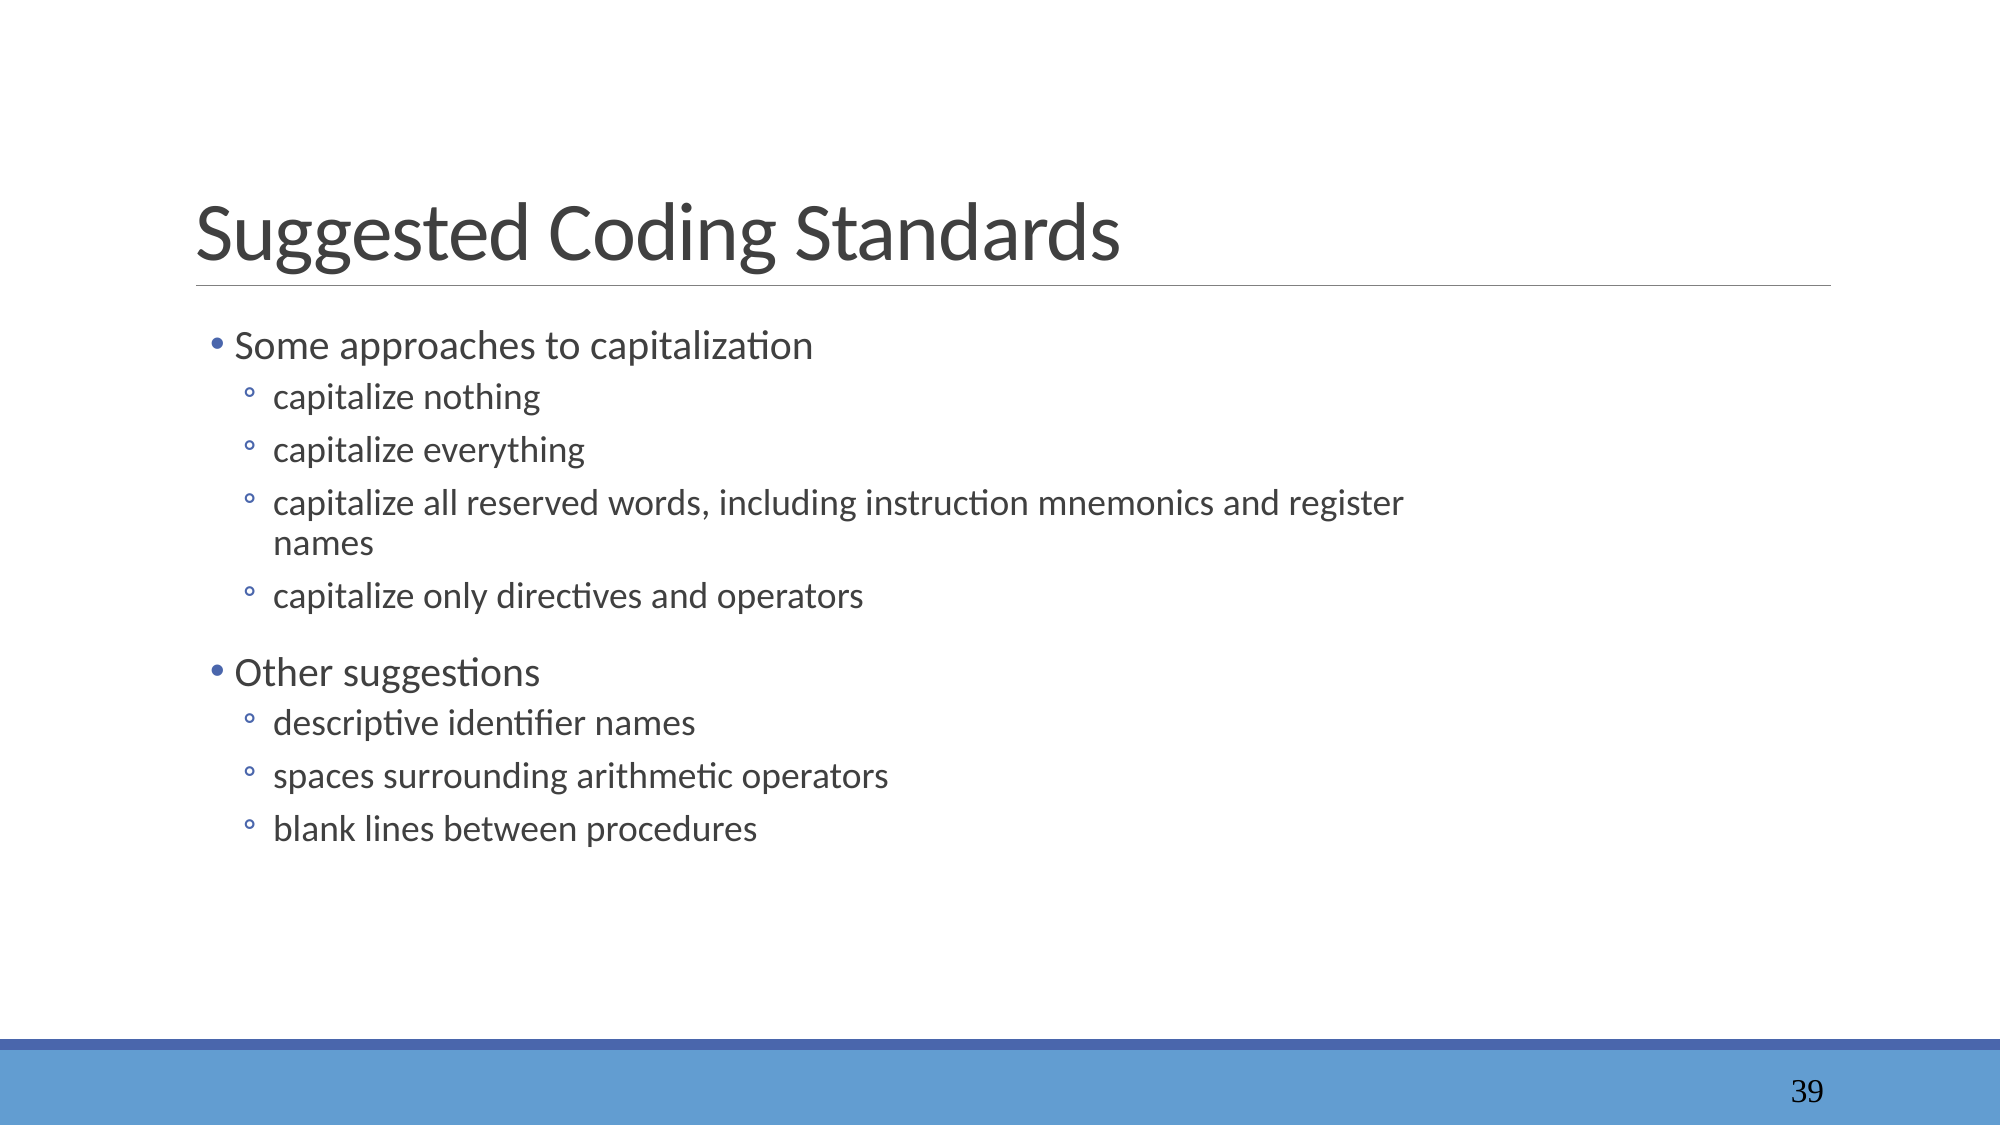

# Suggested Coding Standards
 Some approaches to capitalization
capitalize nothing
capitalize everything
capitalize all reserved words, including instruction mnemonics and register names
capitalize only directives and operators
 Other suggestions
descriptive identifier names
spaces surrounding arithmetic operators
blank lines between procedures
39